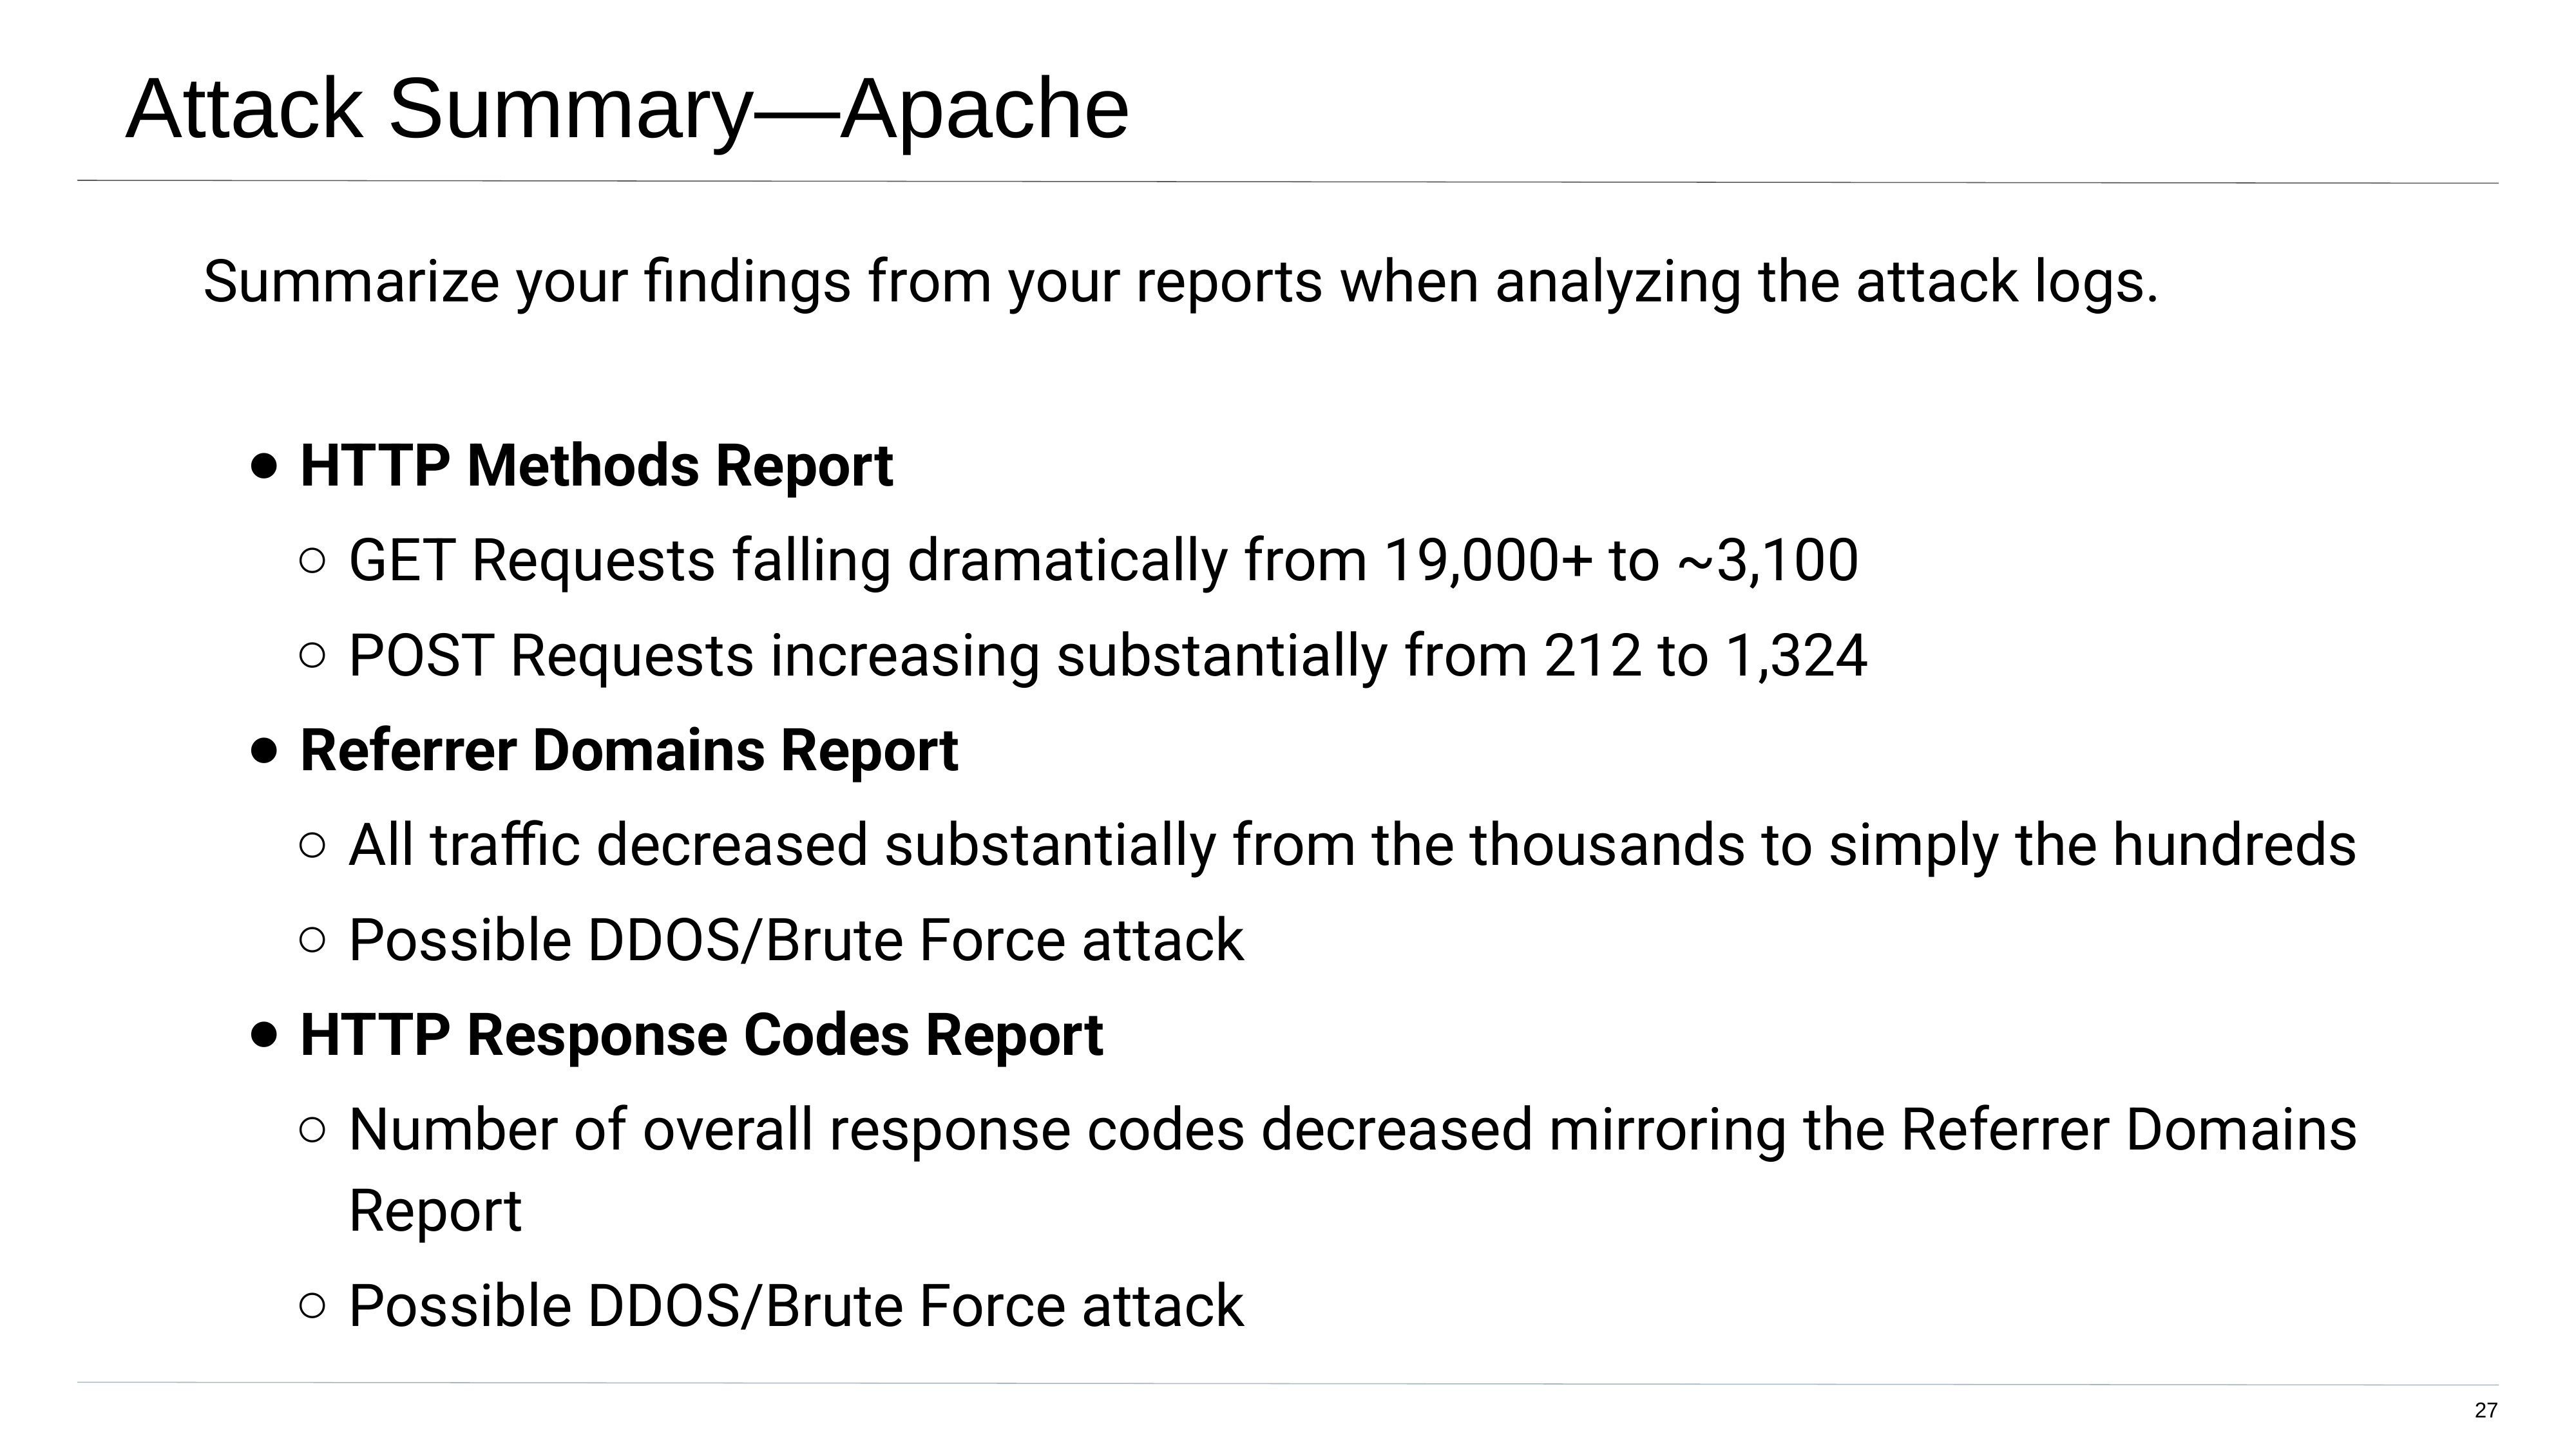

# Attack Summary—Apache
Summarize your findings from your reports when analyzing the attack logs.

HTTP Methods Report
GET Requests falling dramatically from 19,000+ to ~3,100
POST Requests increasing substantially from 212 to 1,324
Referrer Domains Report
All traffic decreased substantially from the thousands to simply the hundreds
Possible DDOS/Brute Force attack
HTTP Response Codes Report
Number of overall response codes decreased mirroring the Referrer Domains Report
Possible DDOS/Brute Force attack

27